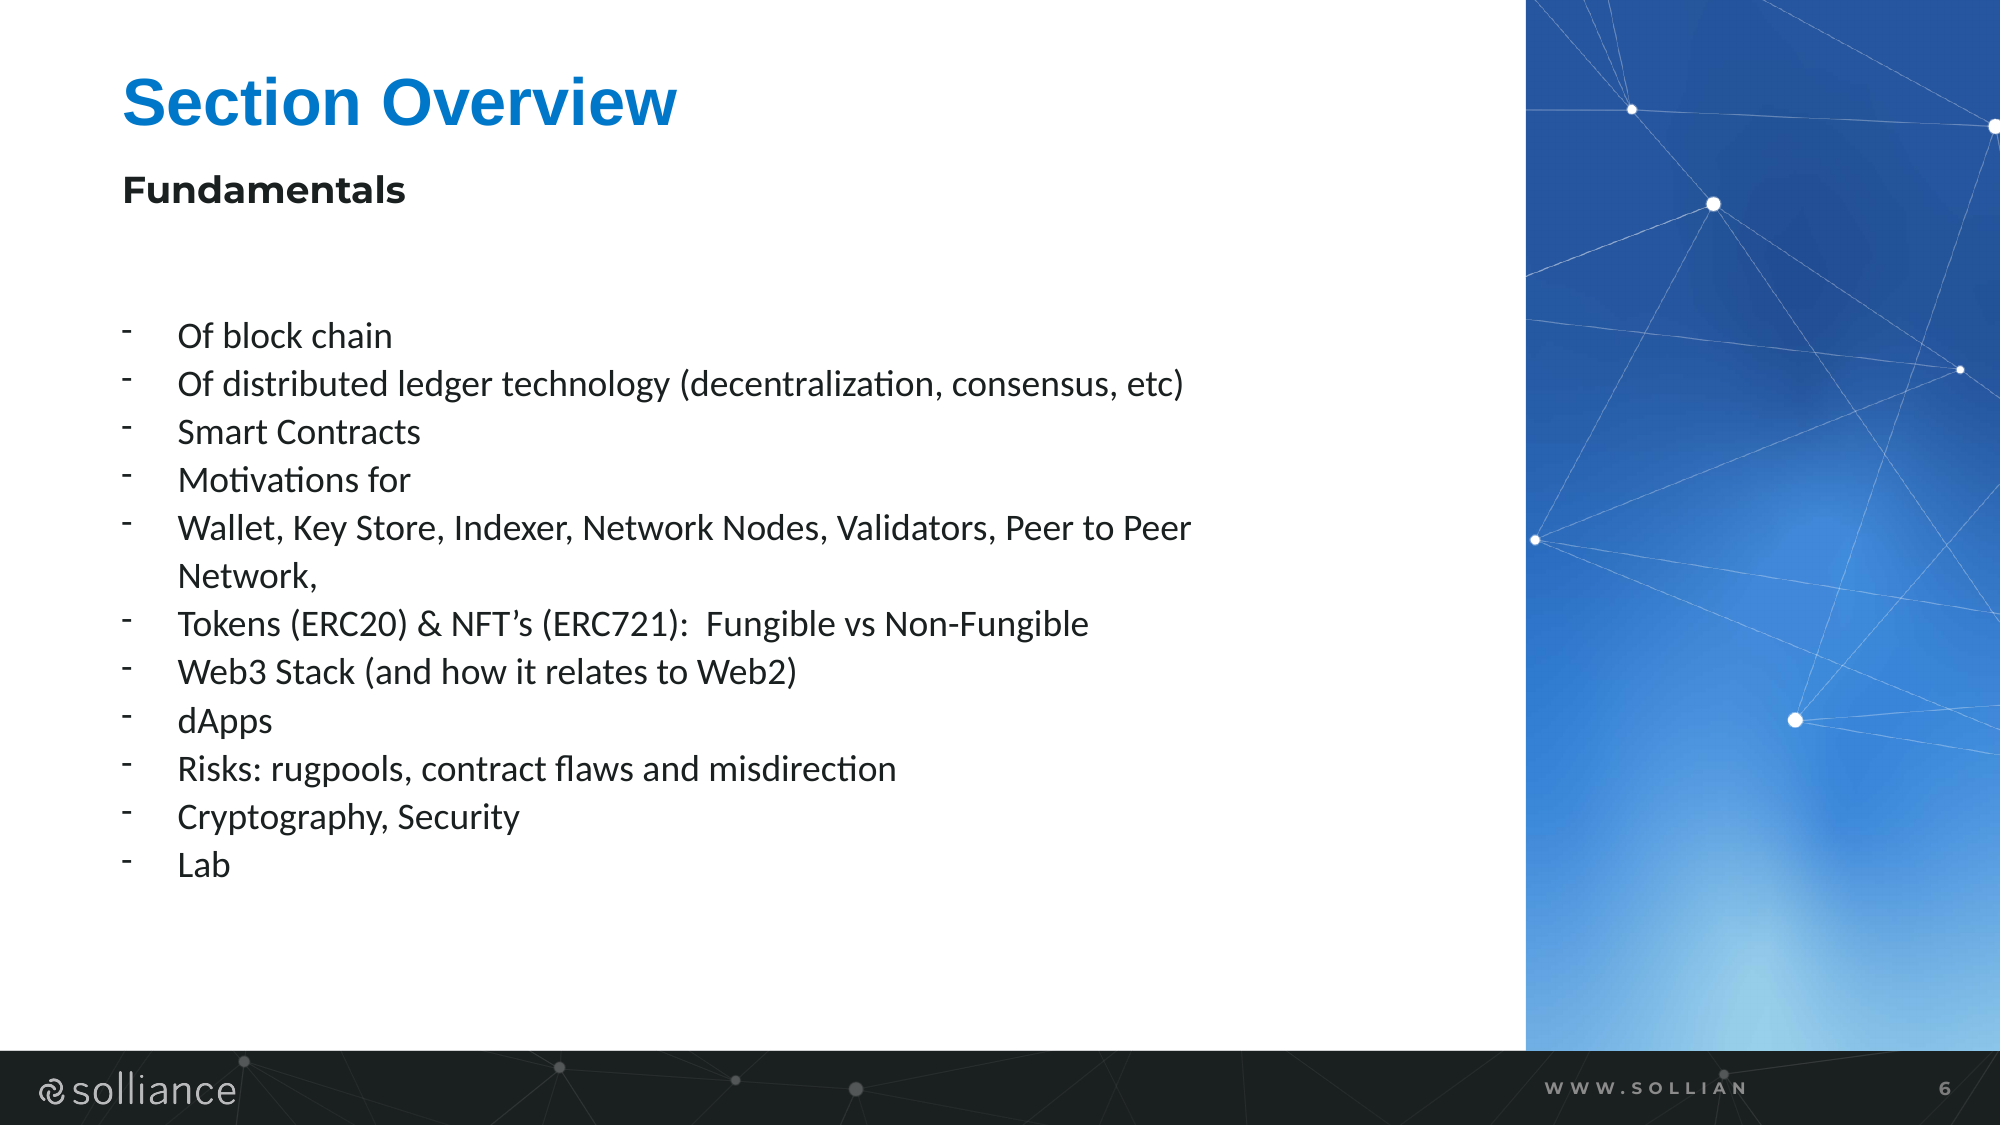

# Section Overview
Fundamentals
Of block chain
Of distributed ledger technology (decentralization, consensus, etc)
Smart Contracts
Motivations for
Wallet, Key Store, Indexer, Network Nodes, Validators, Peer to Peer Network,
Tokens (ERC20) & NFT’s (ERC721):  Fungible vs Non-Fungible
Web3 Stack (and how it relates to Web2)
dApps
Risks: rugpools, contract flaws and misdirection
Cryptography, Security
Lab
WWW.SOLLIANCE.NET
6